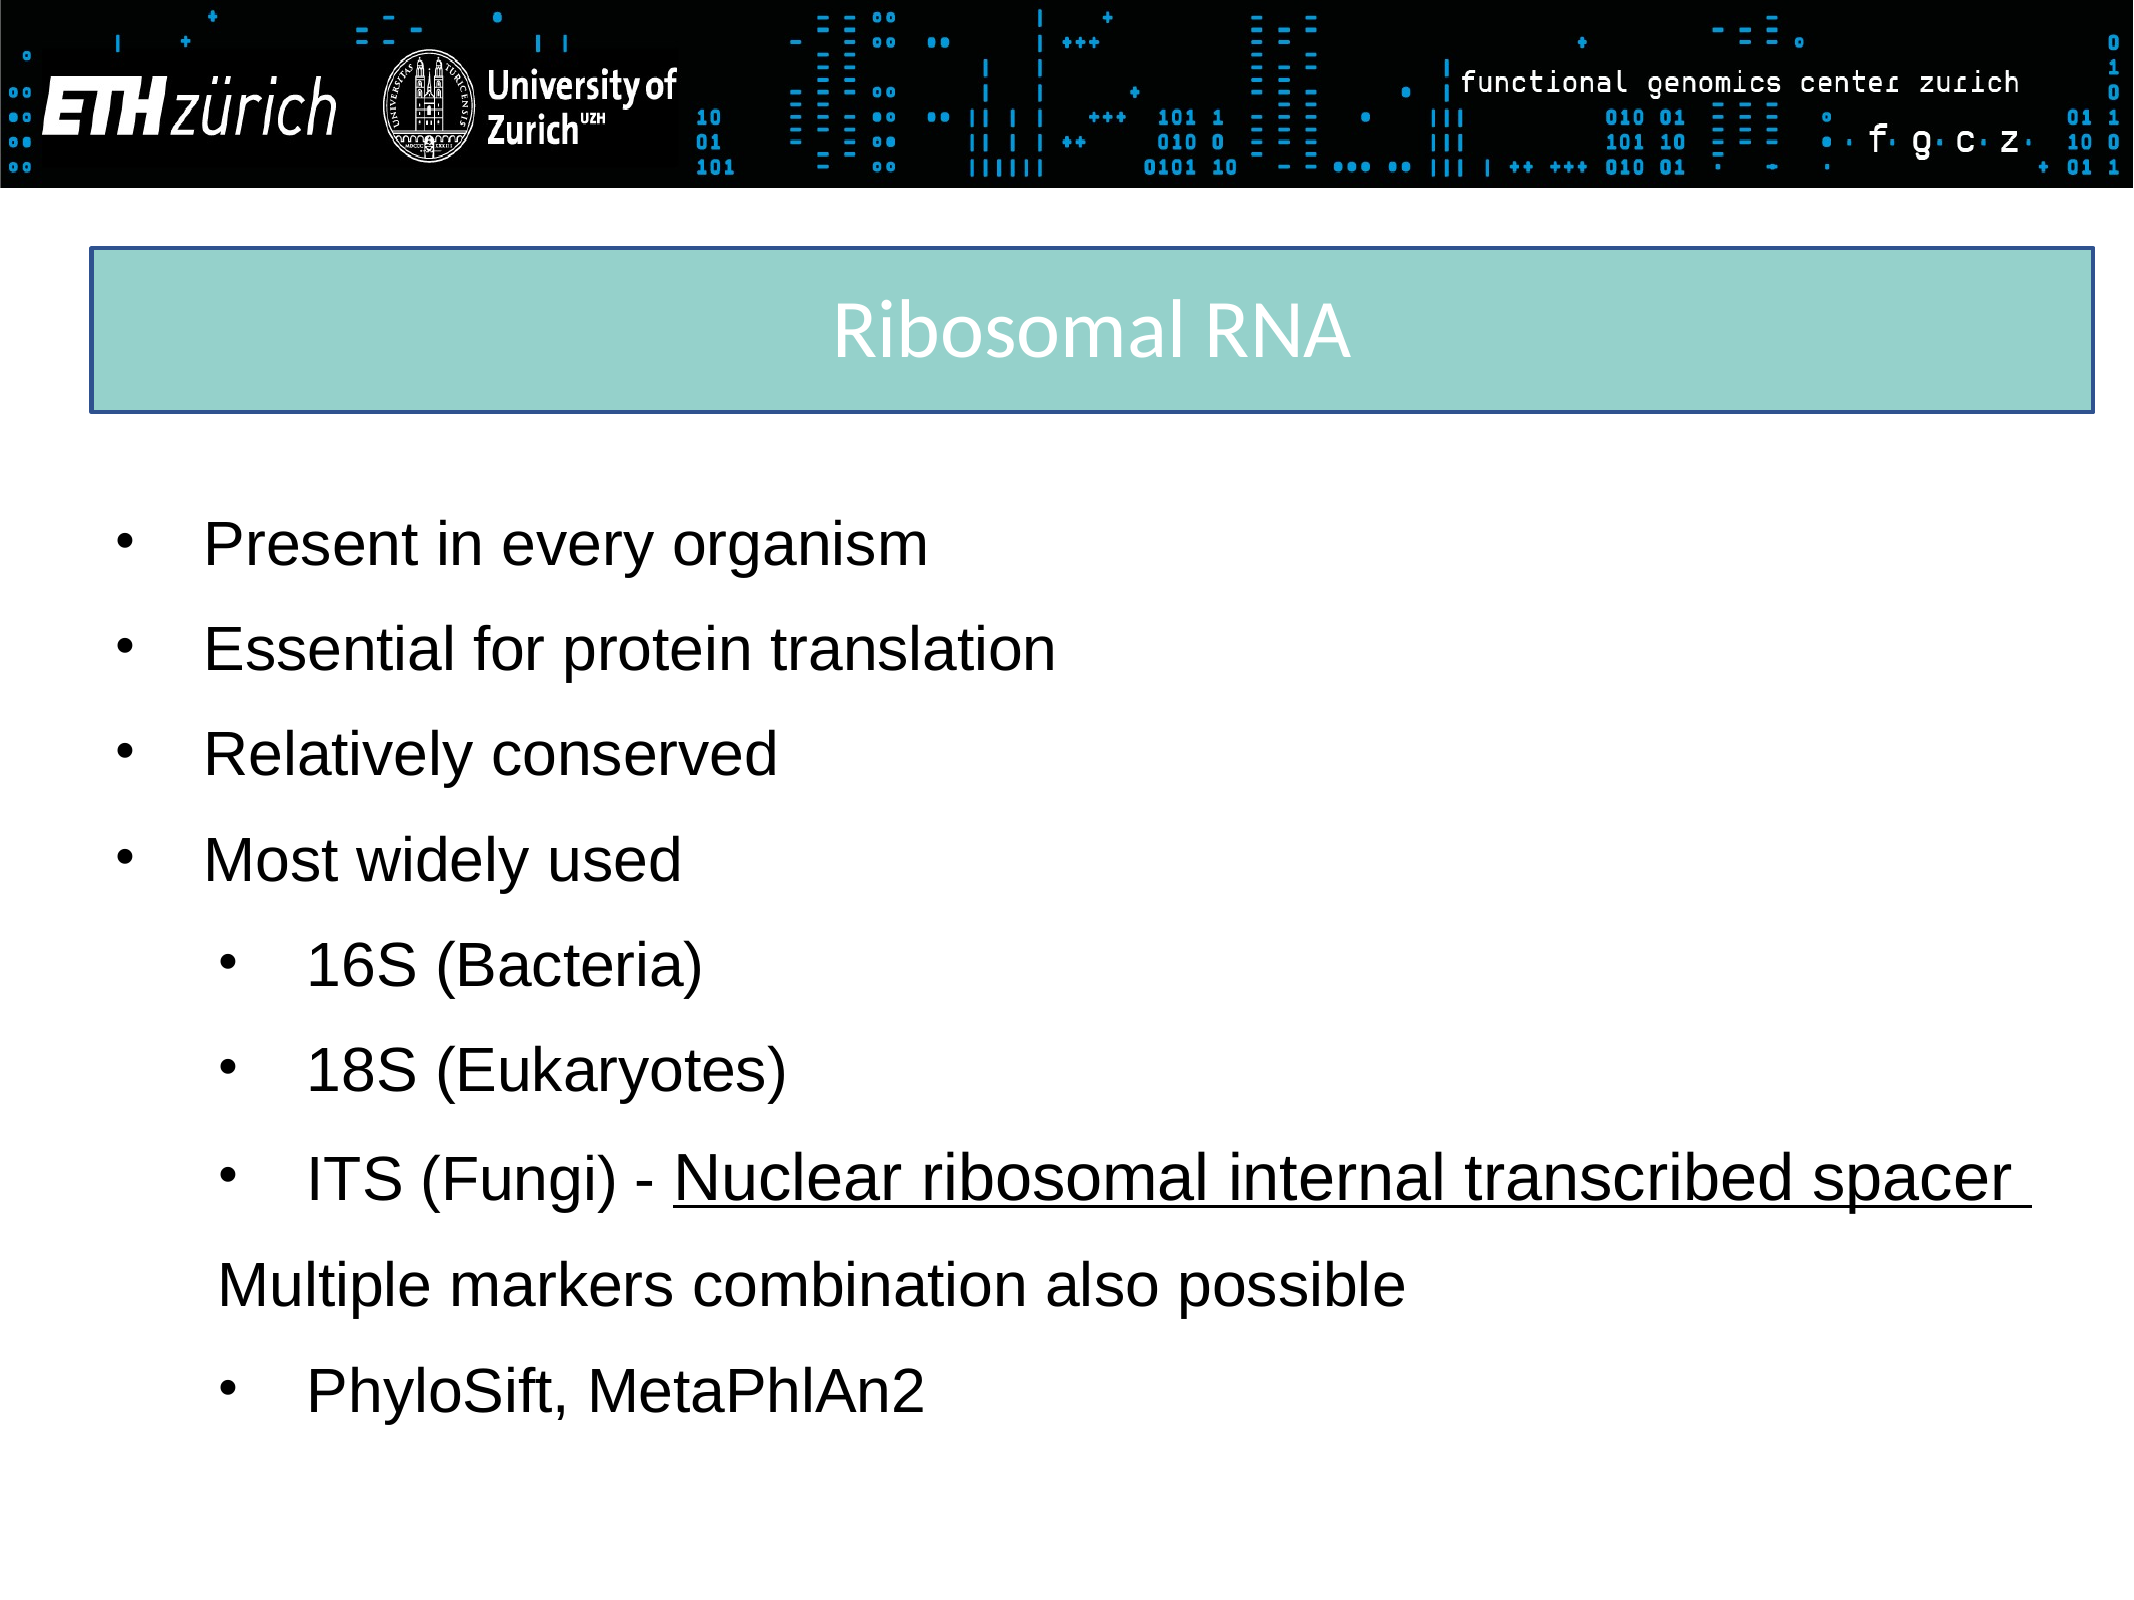

Ribosomal RNA
Present in every organism
Essential for protein translation
Relatively conserved
Most widely used
16S (Bacteria)
18S (Eukaryotes)
ITS (Fungi) - Nuclear ribosomal internal transcribed spacer
Multiple markers combination also possible
PhyloSift, MetaPhlAn2